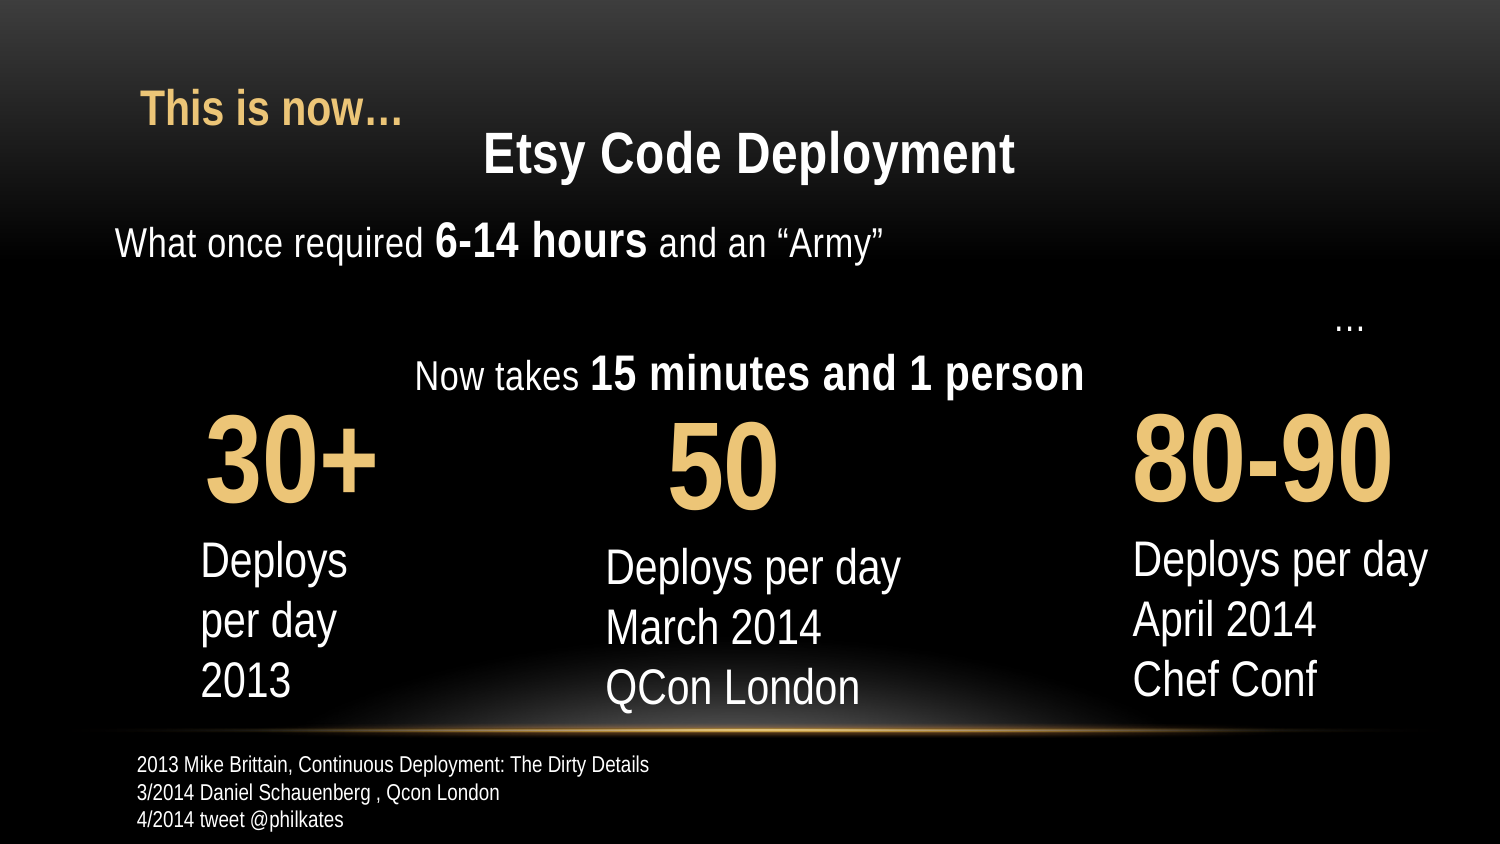

This is now…
Etsy Code Deployment
What once required 6-14 hours and an “Army”
								…Now takes 15 minutes and 1 person

80-90
30+
50
Deploys per day
April 2014
Chef Conf
Deploys
per day
2013
Deploys per day
March 2014
QCon London
2013 Mike Brittain, Continuous Deployment: The Dirty Details
3/2014 Daniel Schauenberg , Qcon London
4/2014 tweet @philkates